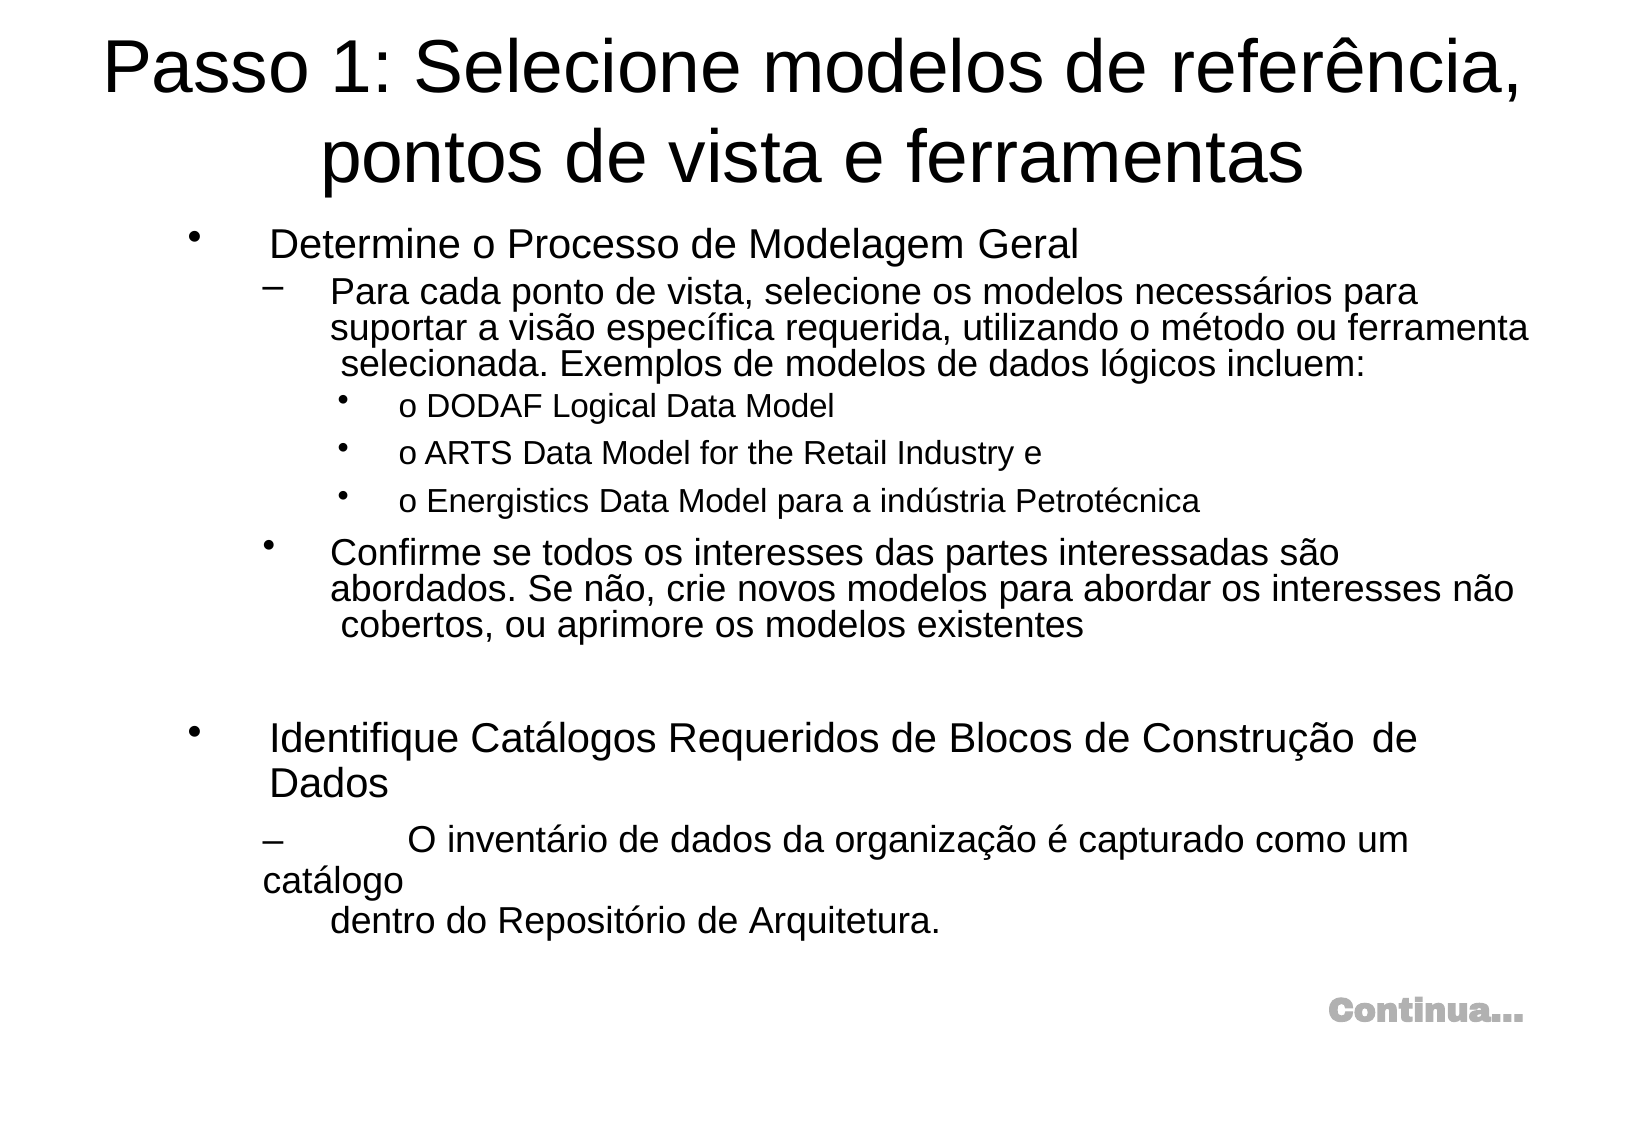

# Passo 1: Selecione modelos de referência,
pontos de vista e ferramentas
Determine o Processo de Modelagem Geral
Para cada ponto de vista, selecione os modelos necessários para  suportar a visão específica requerida, utilizando o método ou ferramenta  selecionada. Exemplos de modelos de dados lógicos incluem:
o DODAF Logical Data Model
o ARTS Data Model for the Retail Industry e
o Energistics Data Model para a indústria Petrotécnica
Confirme se todos os interesses das partes interessadas são  abordados. Se não, crie novos modelos para abordar os interesses não  cobertos, ou aprimore os modelos existentes

Identifique Catálogos Requeridos de Blocos de Construção de
Dados
–	O inventário de dados da organização é capturado como um catálogo
dentro do Repositório de Arquitetura.

Continua…